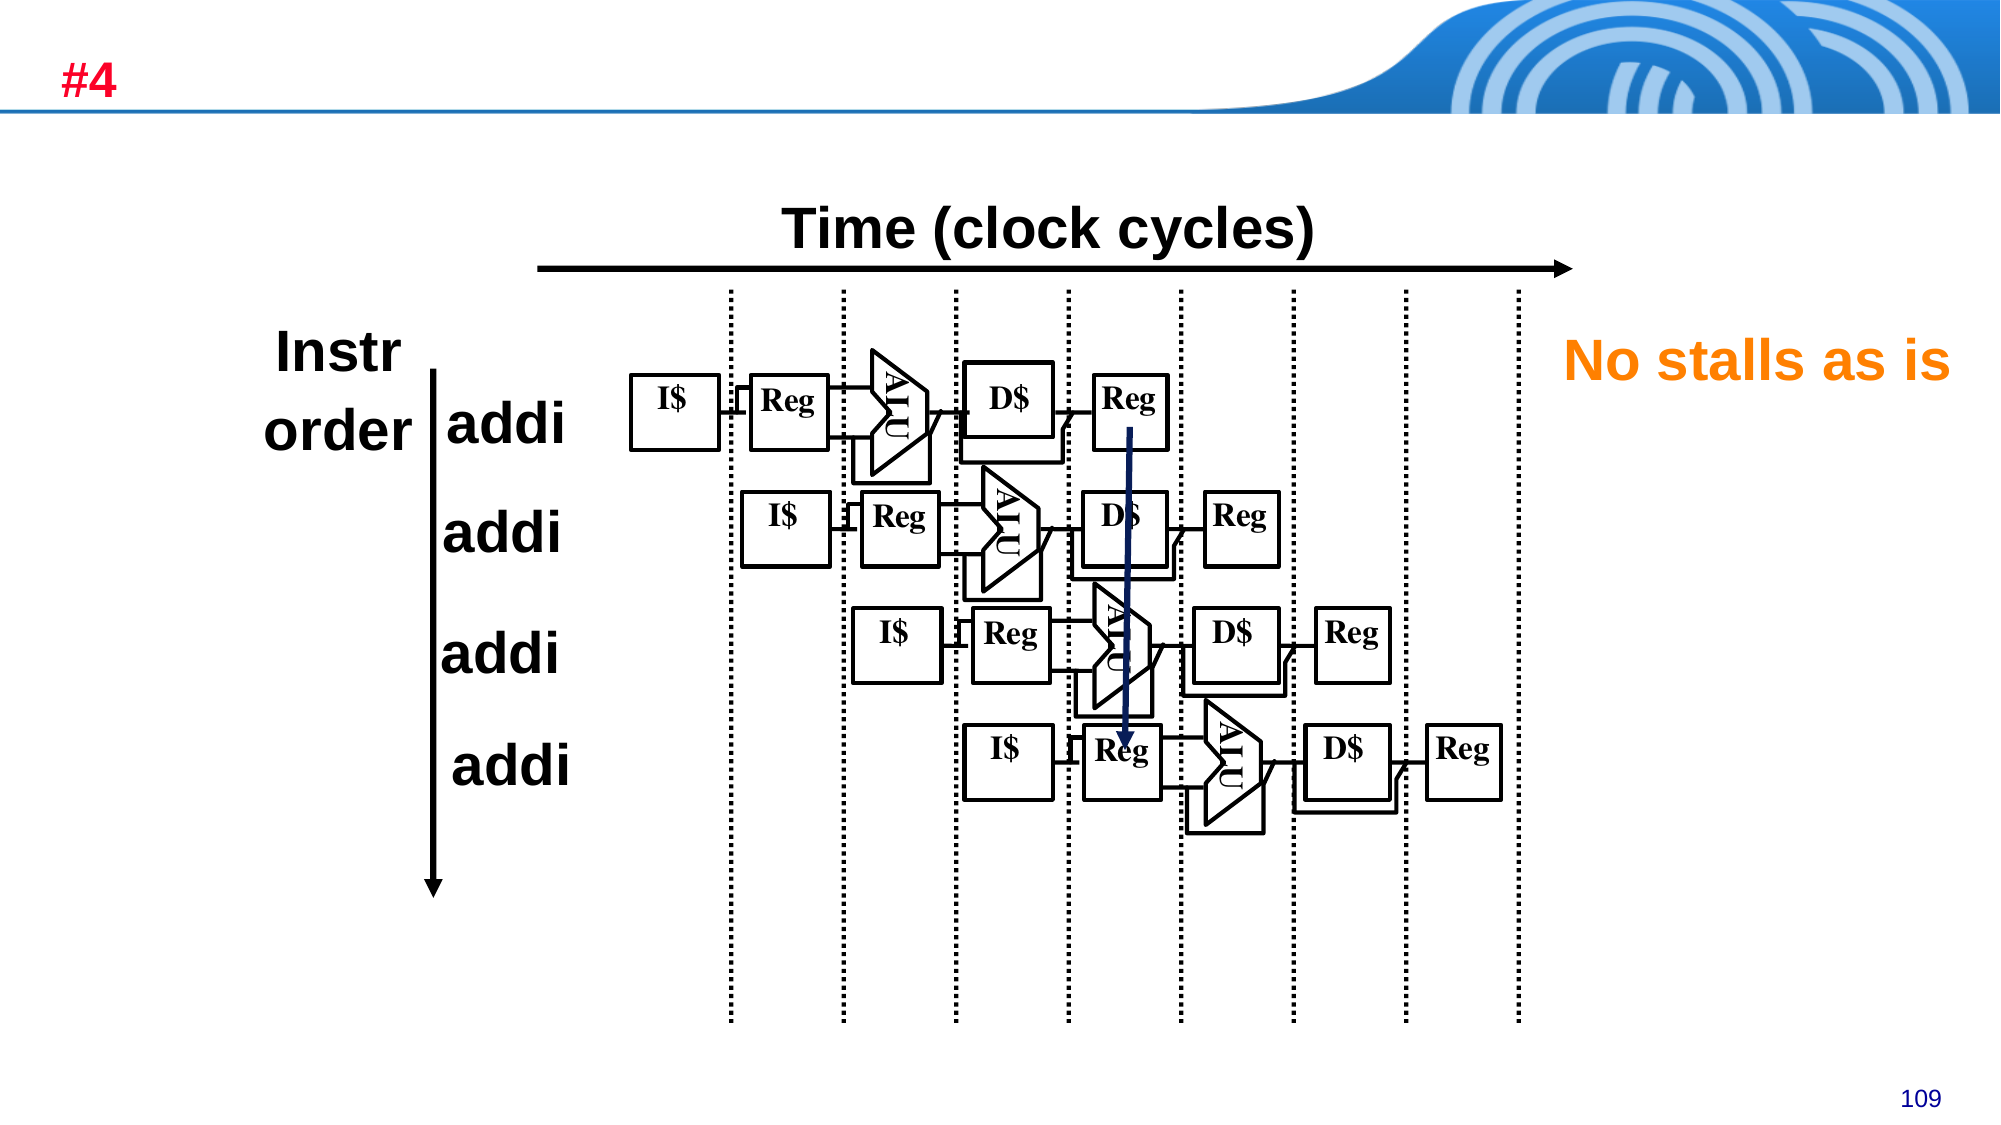

#4
Time (clock cycles)

ALU

  I$

  D$
Reg
Reg

addi

ALU

  I$

  D$
Reg
Reg

addi

ALU

  I$

  D$
Reg
Reg

addi

ALU

  I$
  D$
Reg
Reg
addi

Instr
order
No stalls as is